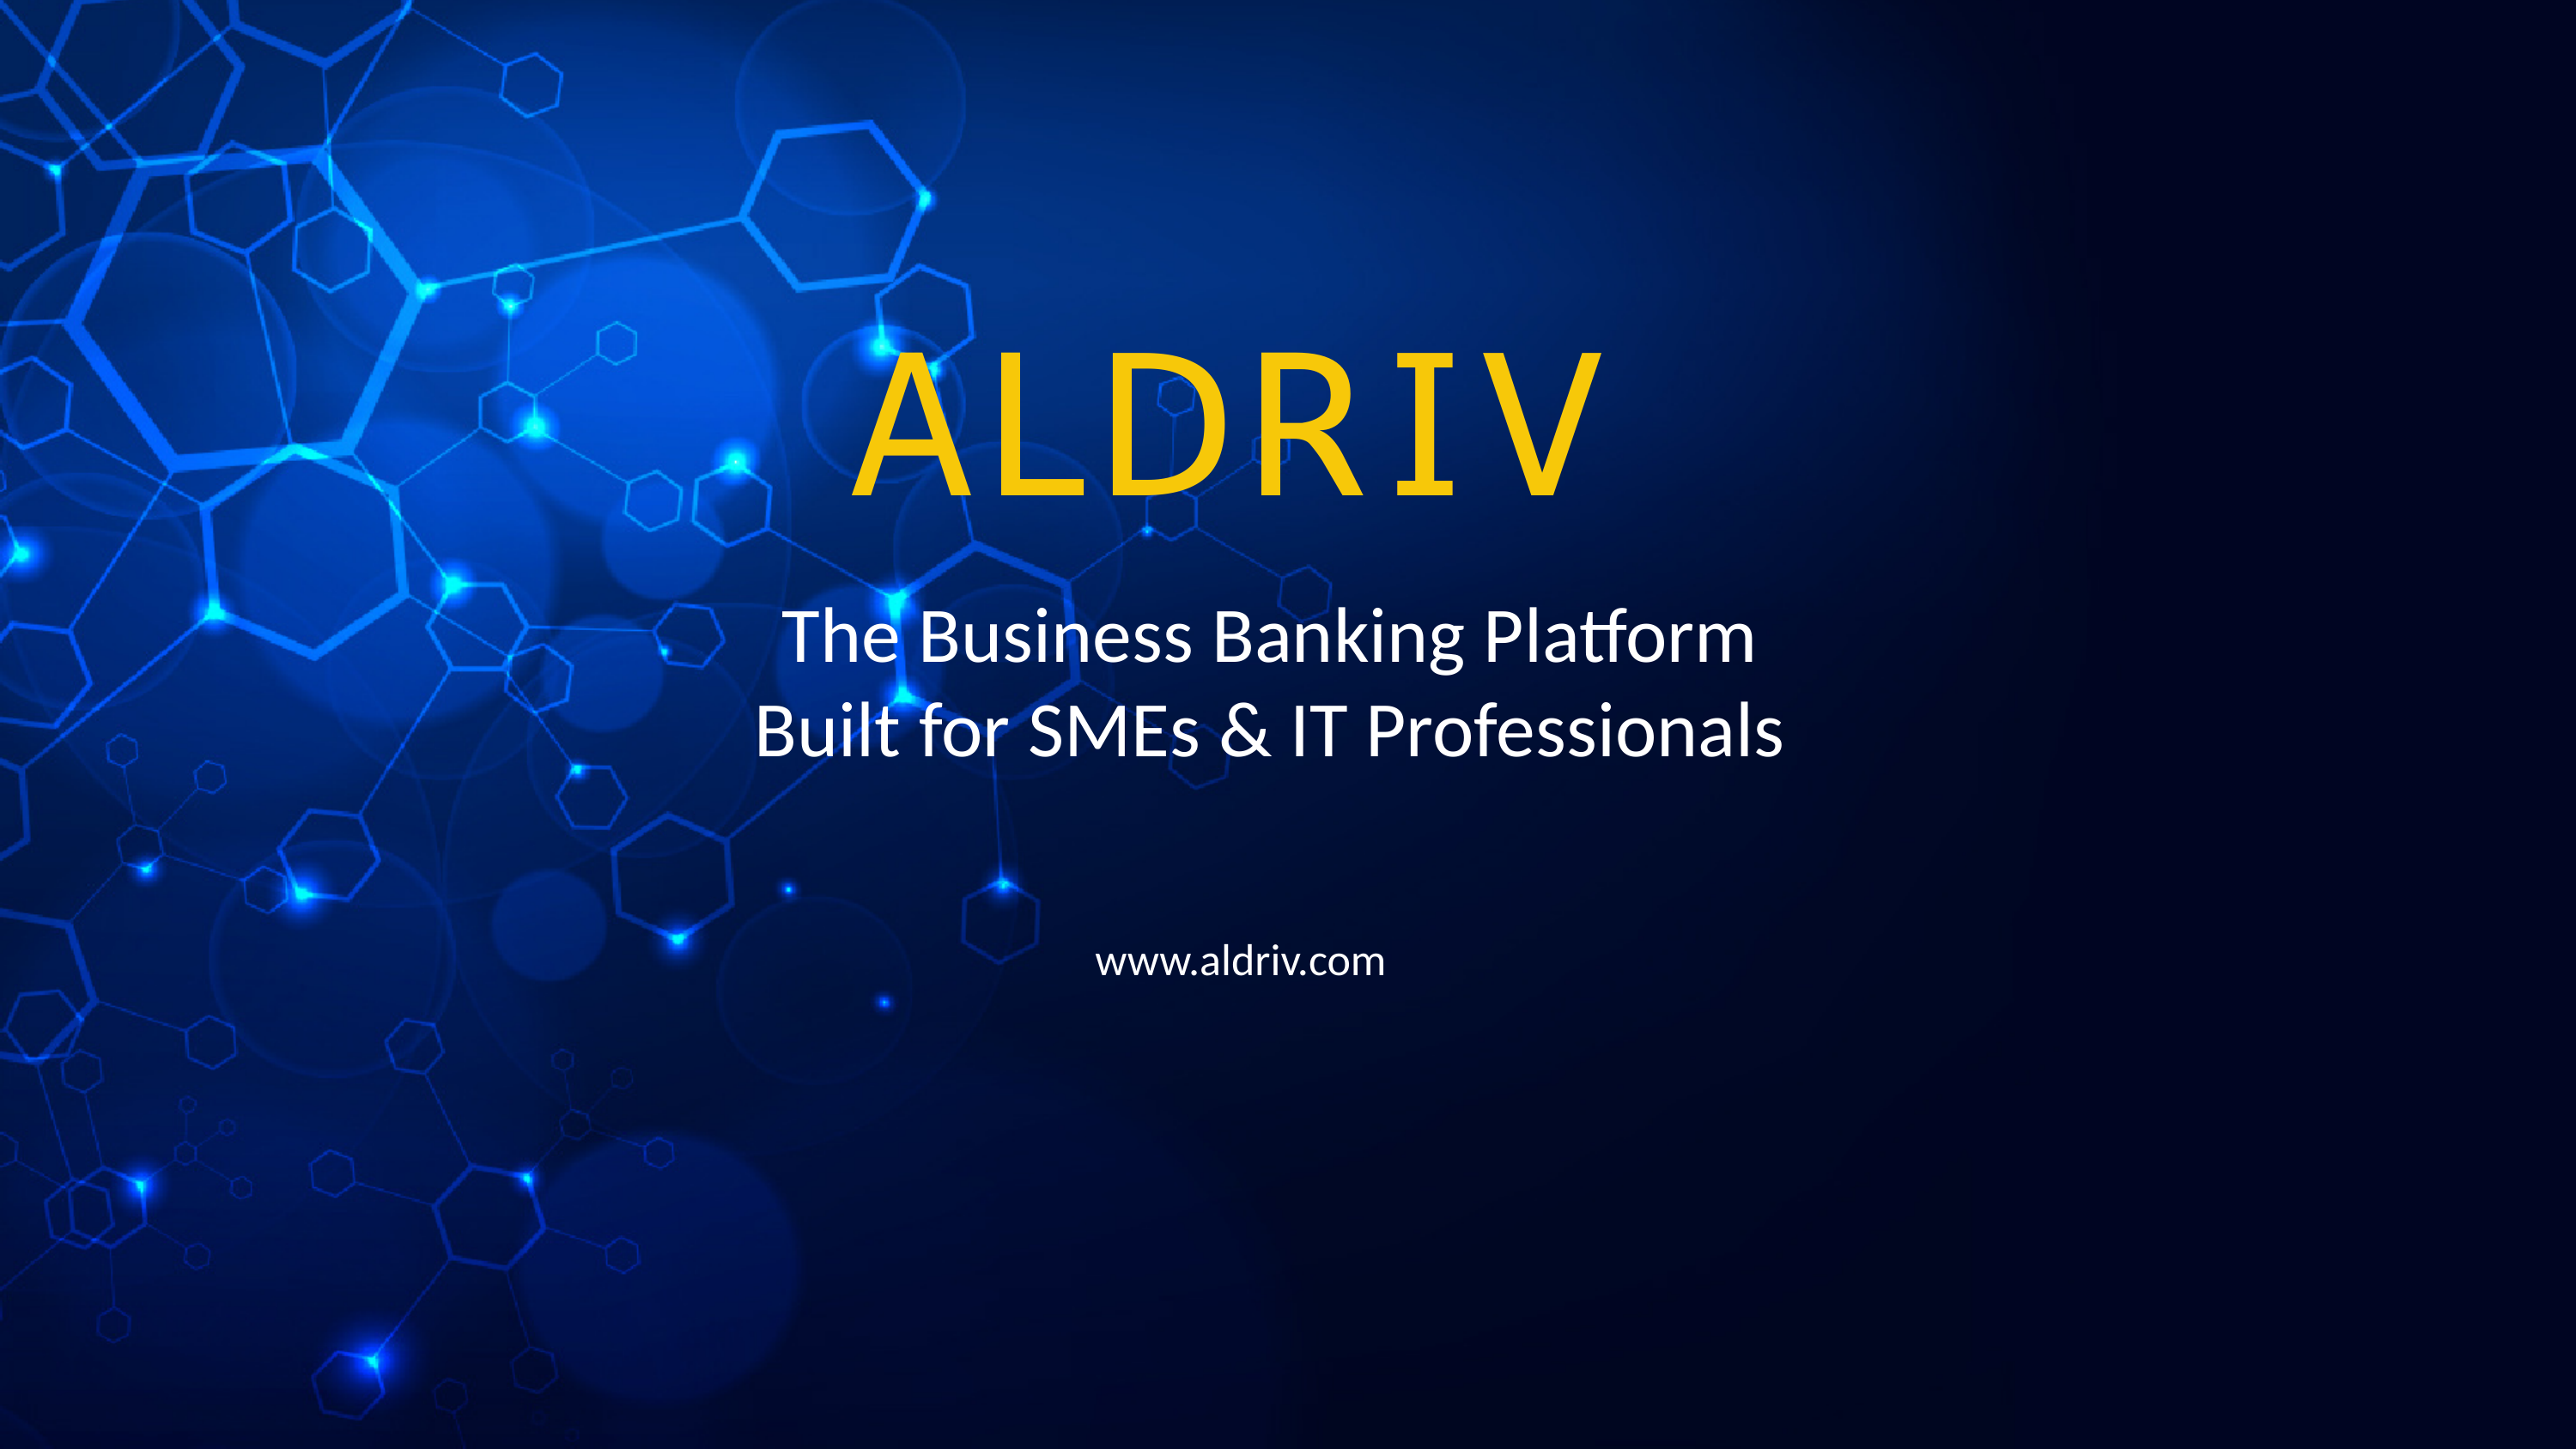

ALDRIV
The Business Banking Platform Built for SMEs & IT Professionals
www.aldriv.com